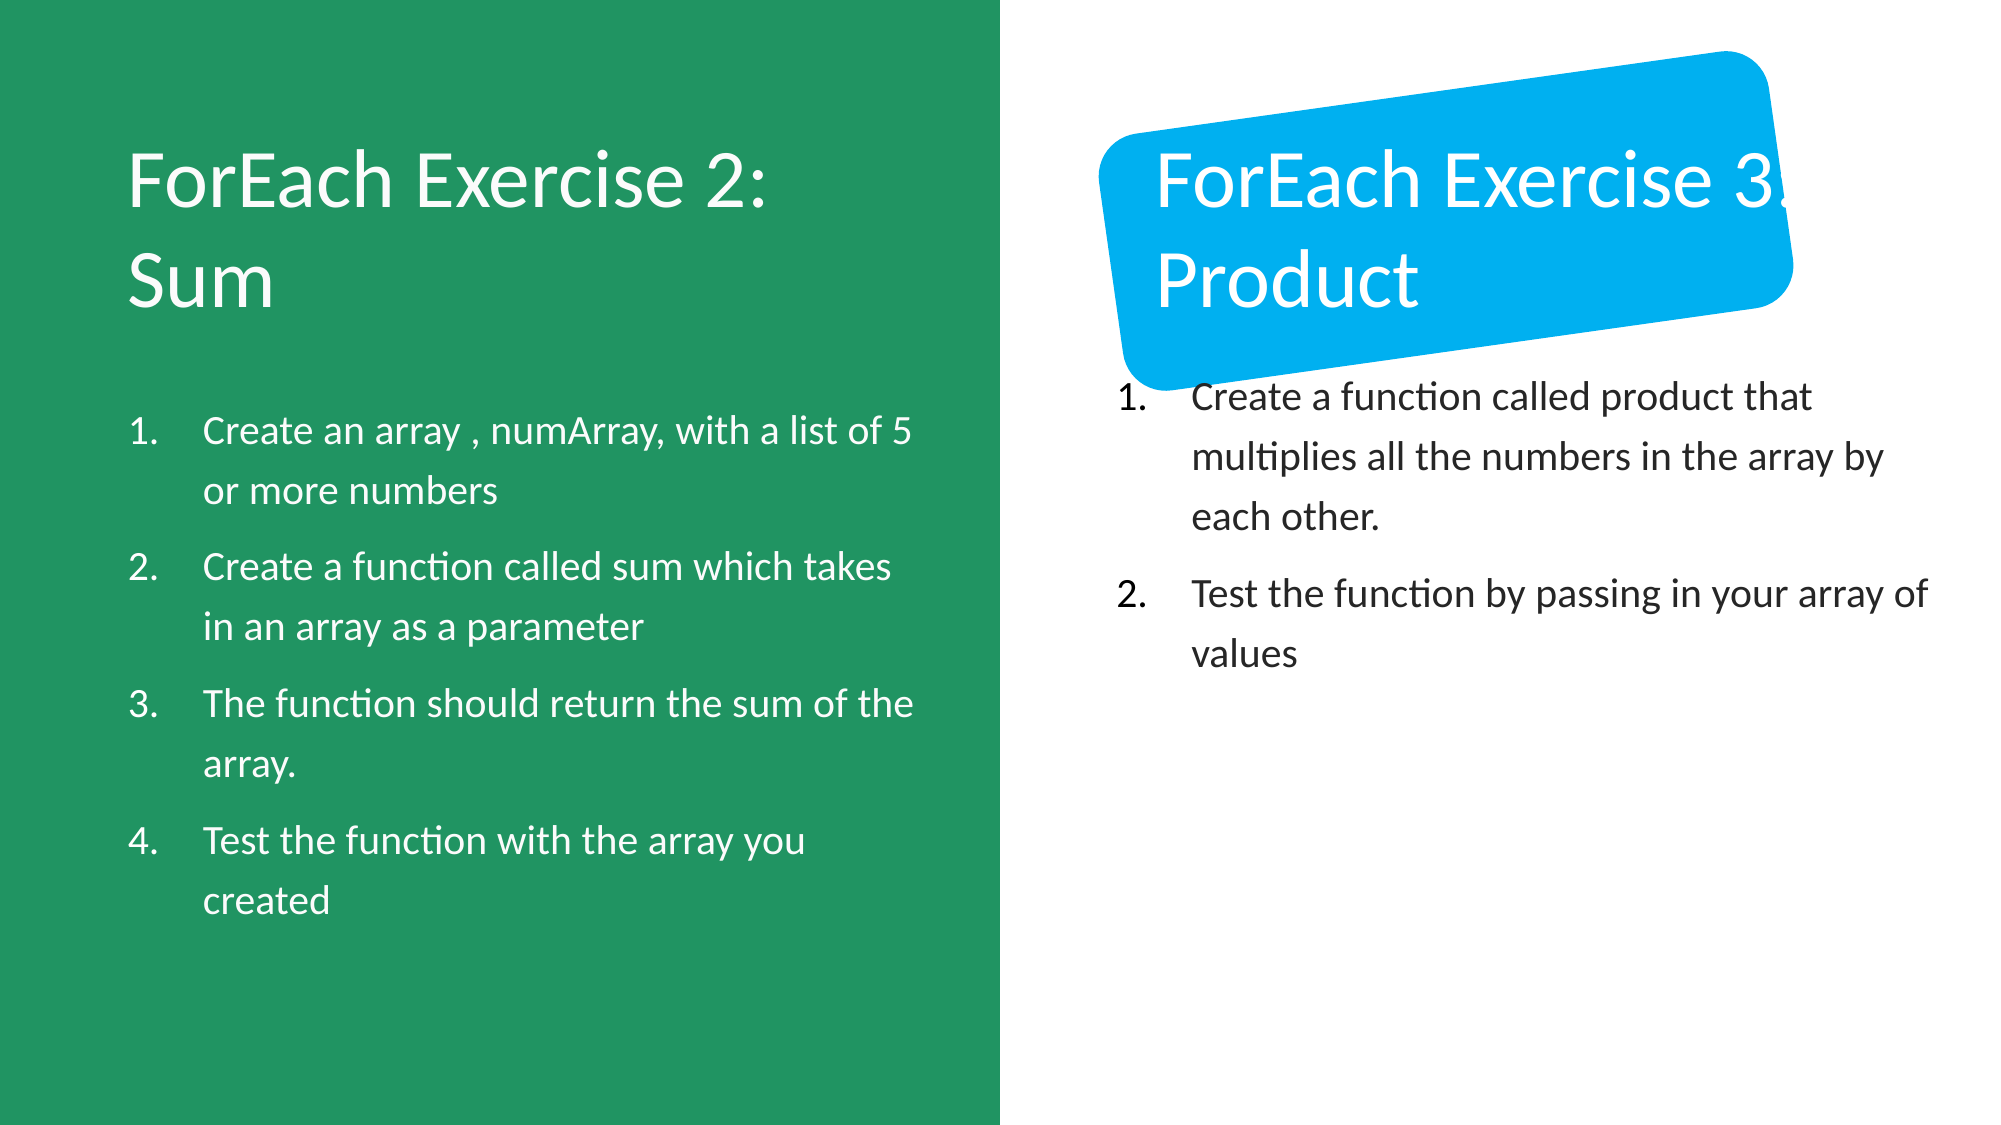

# ForEach Exercise 2: Sum
ForEach Exercise 3: Product
Create a function called product that multiplies all the numbers in the array by each other.
Test the function by passing in your array of values

Create an array , numArray, with a list of 5 or more numbers
Create a function called sum which takes in an array as a parameter
The function should return the sum of the array.
Test the function with the array you created